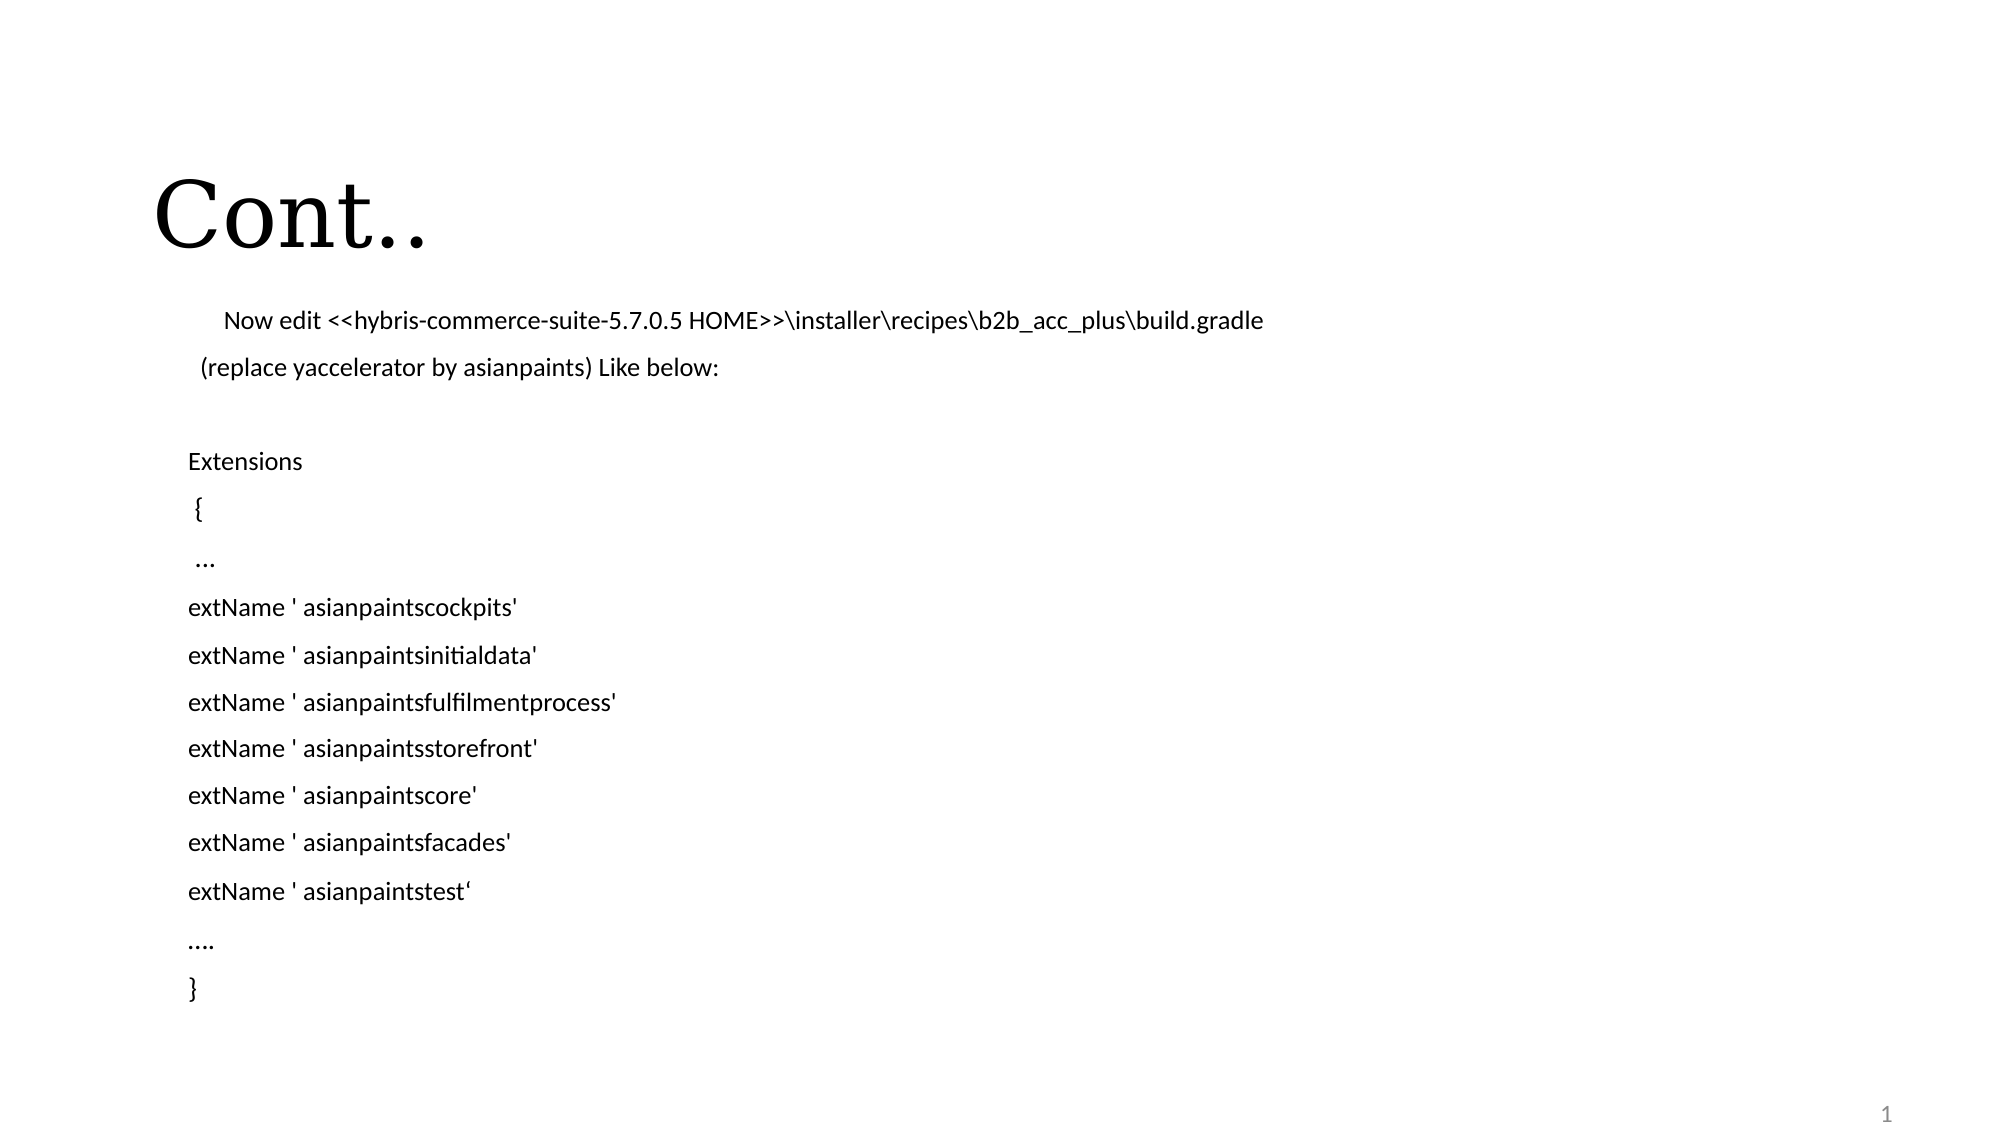

# Cont..
Now edit <<hybris-commerce-suite-5.7.0.5 HOME>>\installer\recipes\b2b_acc_plus\build.gradle
	  (replace yaccelerator by asianpaints) Like below:

		Extensions
		 {
			 ...
			extName ' asianpaintscockpits'
			extName ' asianpaintsinitialdata'
			extName ' asianpaintsfulfilmentprocess'
			extName ' asianpaintsstorefront'
			extName ' asianpaintscore'
			extName ' asianpaintsfacades'
			extName ' asianpaintstest‘
			….
		}
11